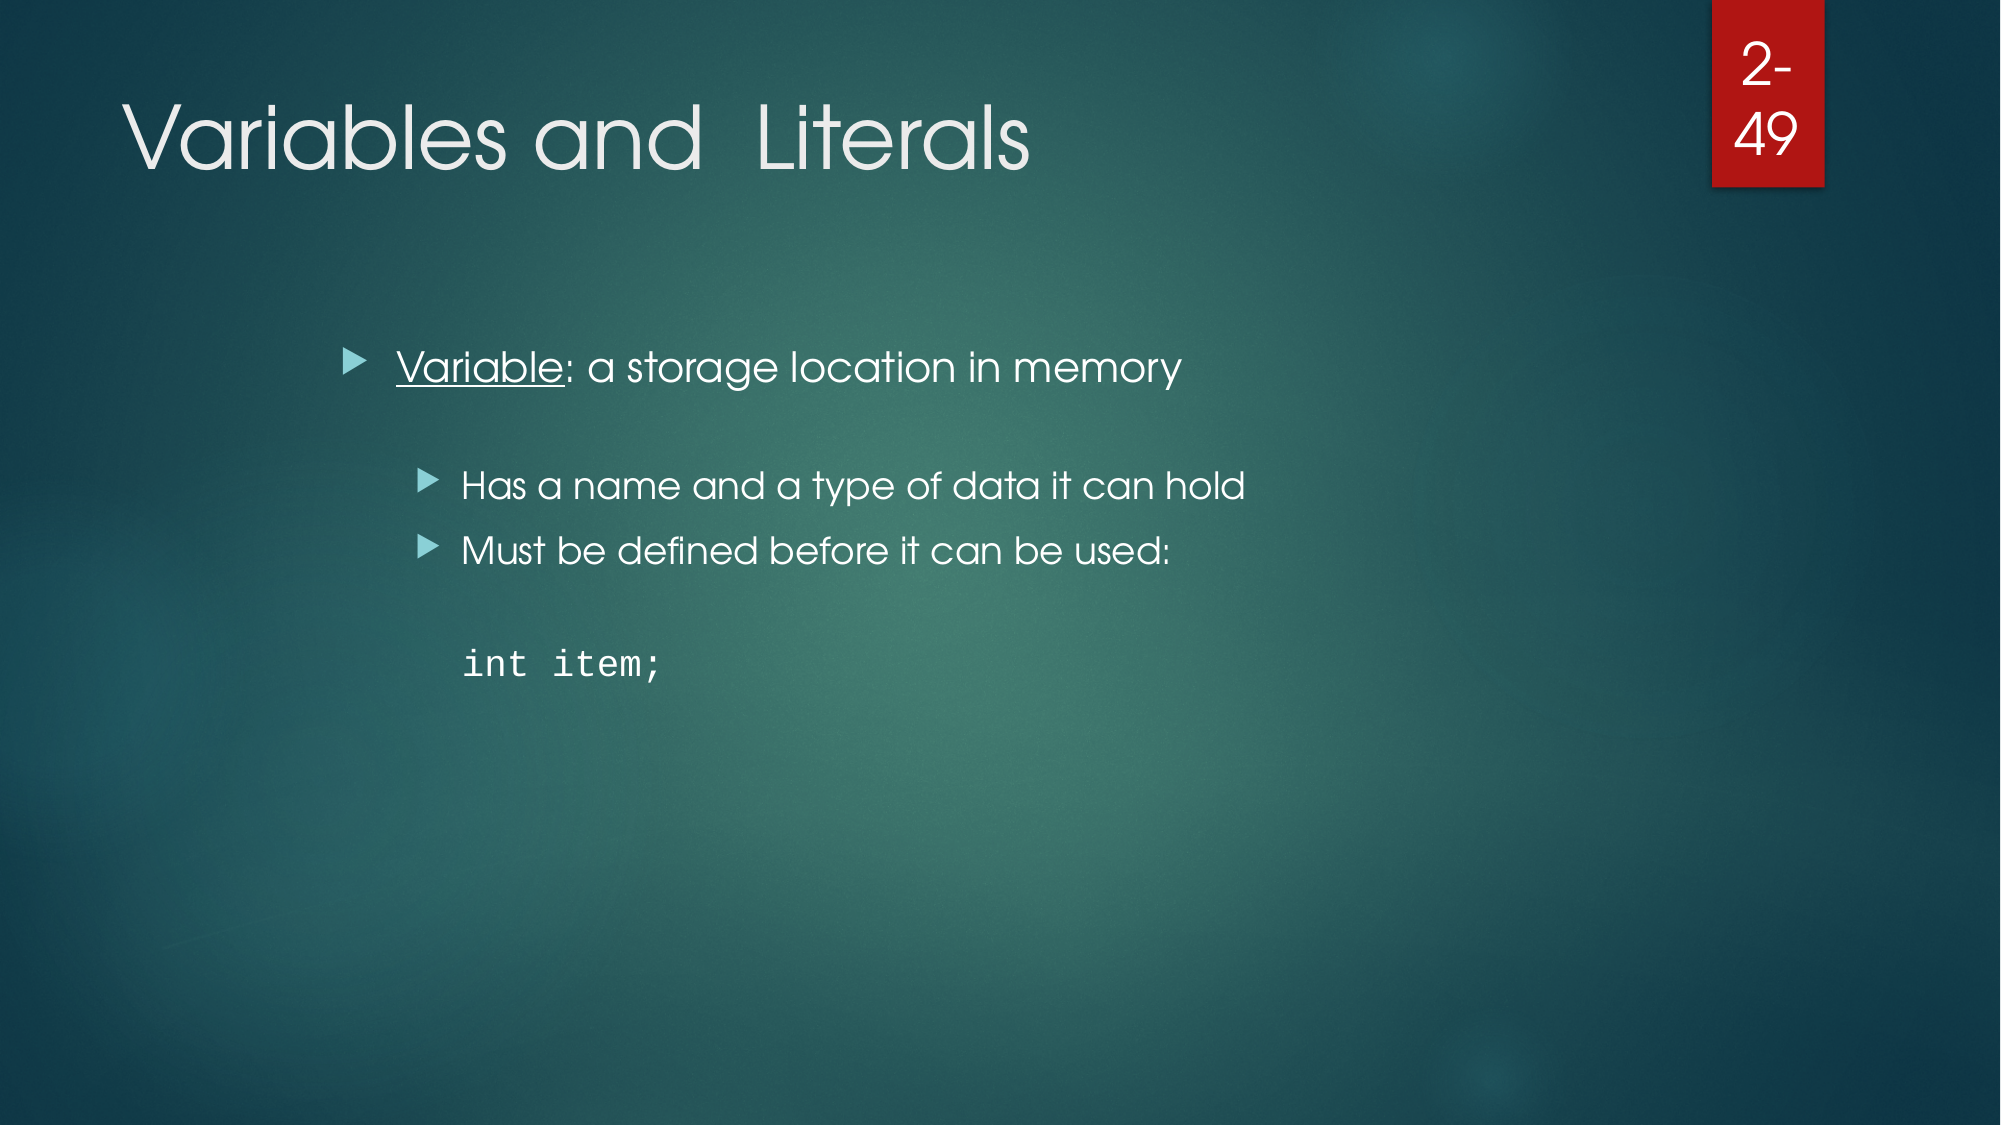

2-49
# Variables and  Literals

Variable: a storage location in memory
Has a name and a type of data it can hold
Must be defined before it can be used:
	int item;